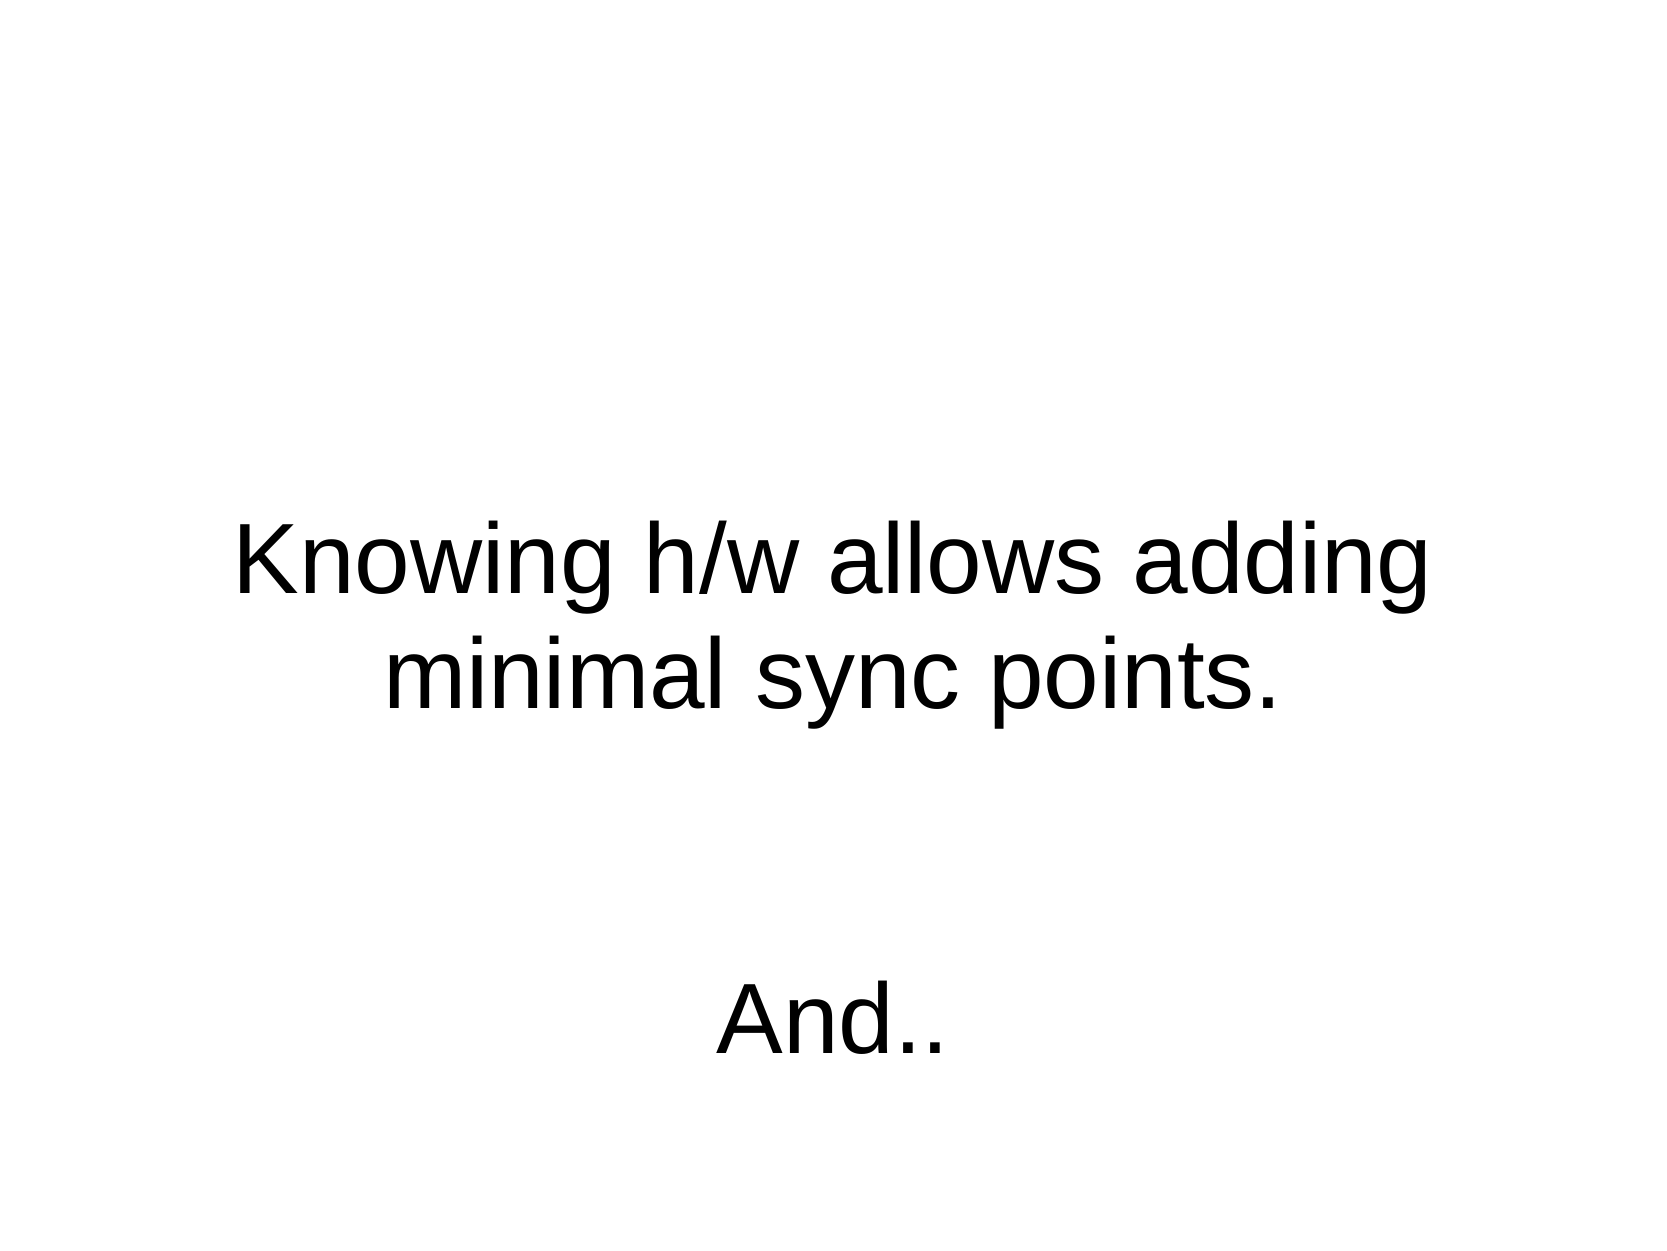

Knowing
h/w
allows
adding
minimal
sync
points.
And..